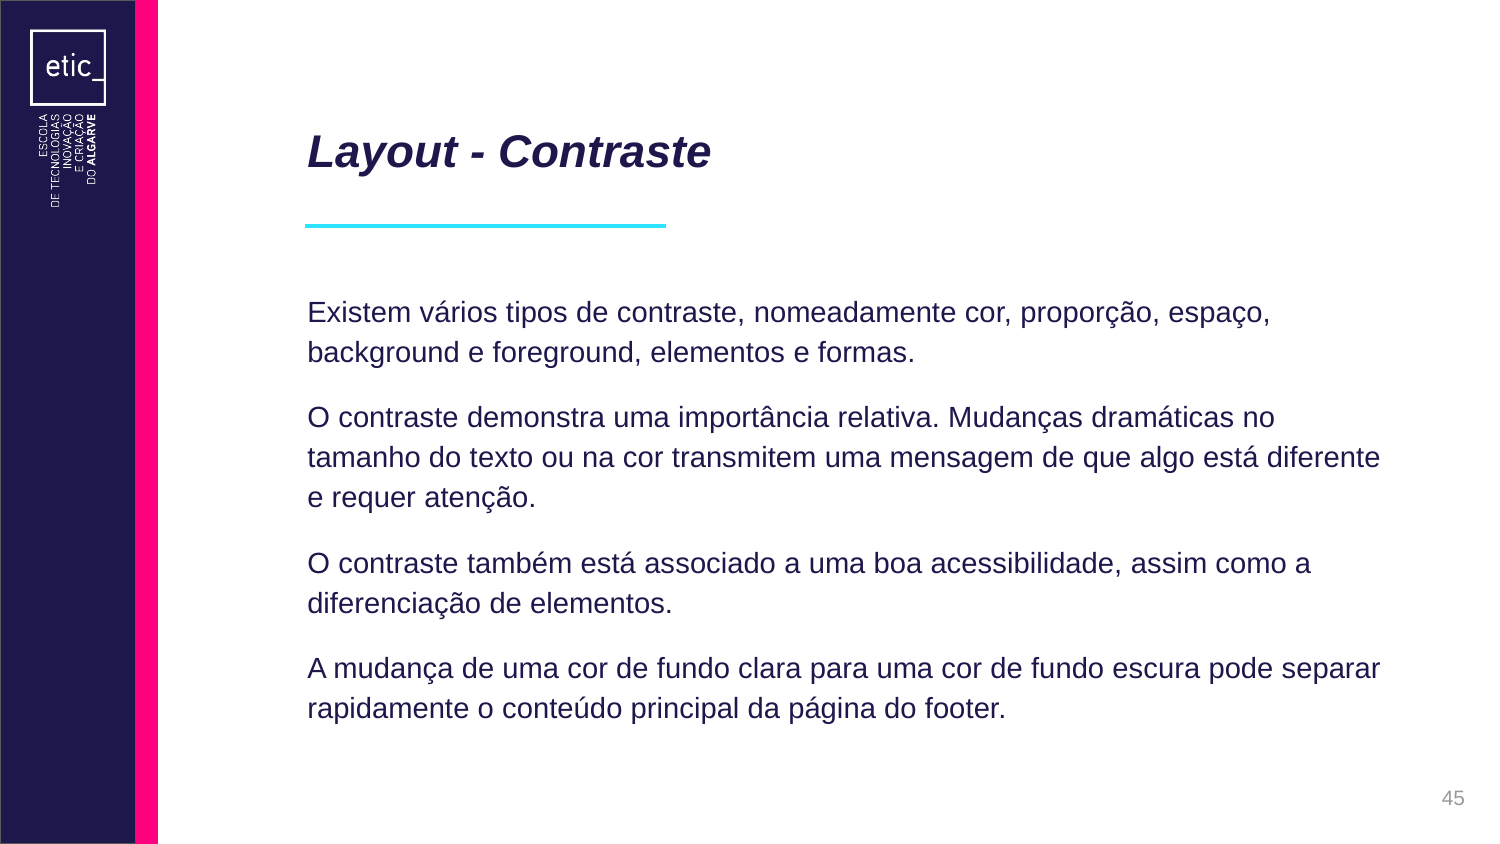

# Layout - Contraste
Existem vários tipos de contraste, nomeadamente cor, proporção, espaço, background e foreground, elementos e formas.
O contraste demonstra uma importância relativa. Mudanças dramáticas no tamanho do texto ou na cor transmitem uma mensagem de que algo está diferente e requer atenção.
O contraste também está associado a uma boa acessibilidade, assim como a diferenciação de elementos.
A mudança de uma cor de fundo clara para uma cor de fundo escura pode separar rapidamente o conteúdo principal da página do footer.
45